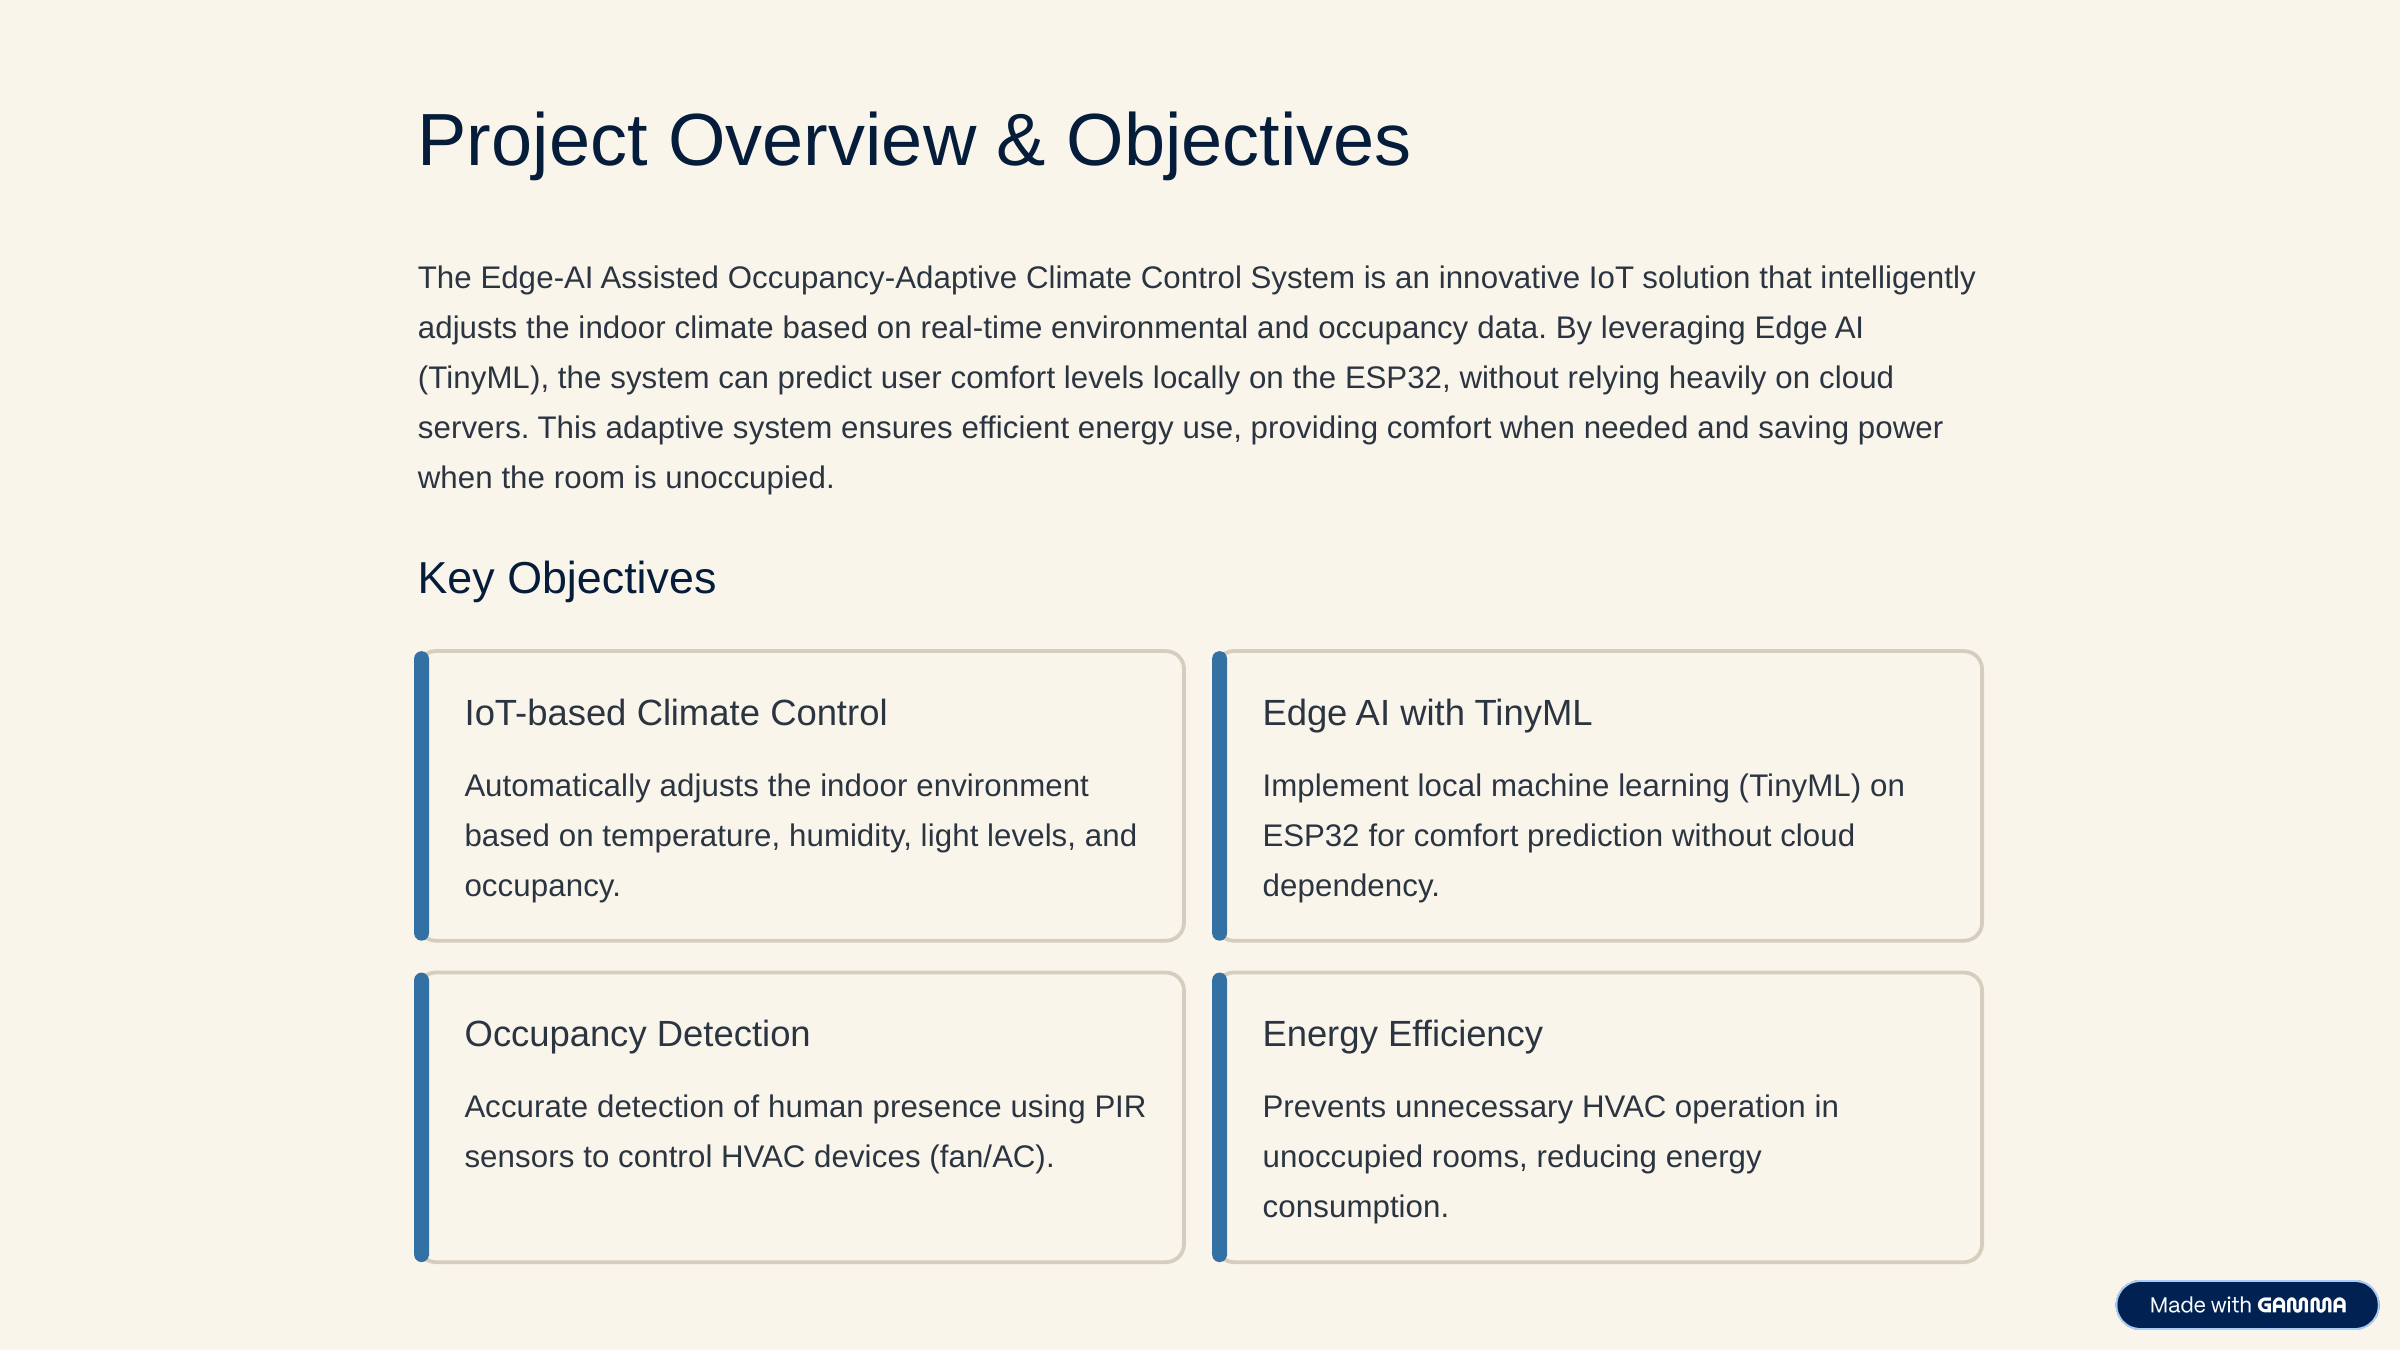

Project Overview & Objectives
The Edge-AI Assisted Occupancy-Adaptive Climate Control System is an innovative IoT solution that intelligently adjusts the indoor climate based on real-time environmental and occupancy data. By leveraging Edge AI (TinyML), the system can predict user comfort levels locally on the ESP32, without relying heavily on cloud servers. This adaptive system ensures efficient energy use, providing comfort when needed and saving power when the room is unoccupied.
Key Objectives

IoT-based Climate Control
Edge AI with TinyML
Automatically adjusts the indoor environment based on temperature, humidity, light levels, and occupancy.
Implement local machine learning (TinyML) on ESP32 for comfort prediction without cloud dependency.

Occupancy Detection
Energy Efficiency
Accurate detection of human presence using PIR sensors to control HVAC devices (fan/AC).
Prevents unnecessary HVAC operation in unoccupied rooms, reducing energy consumption.